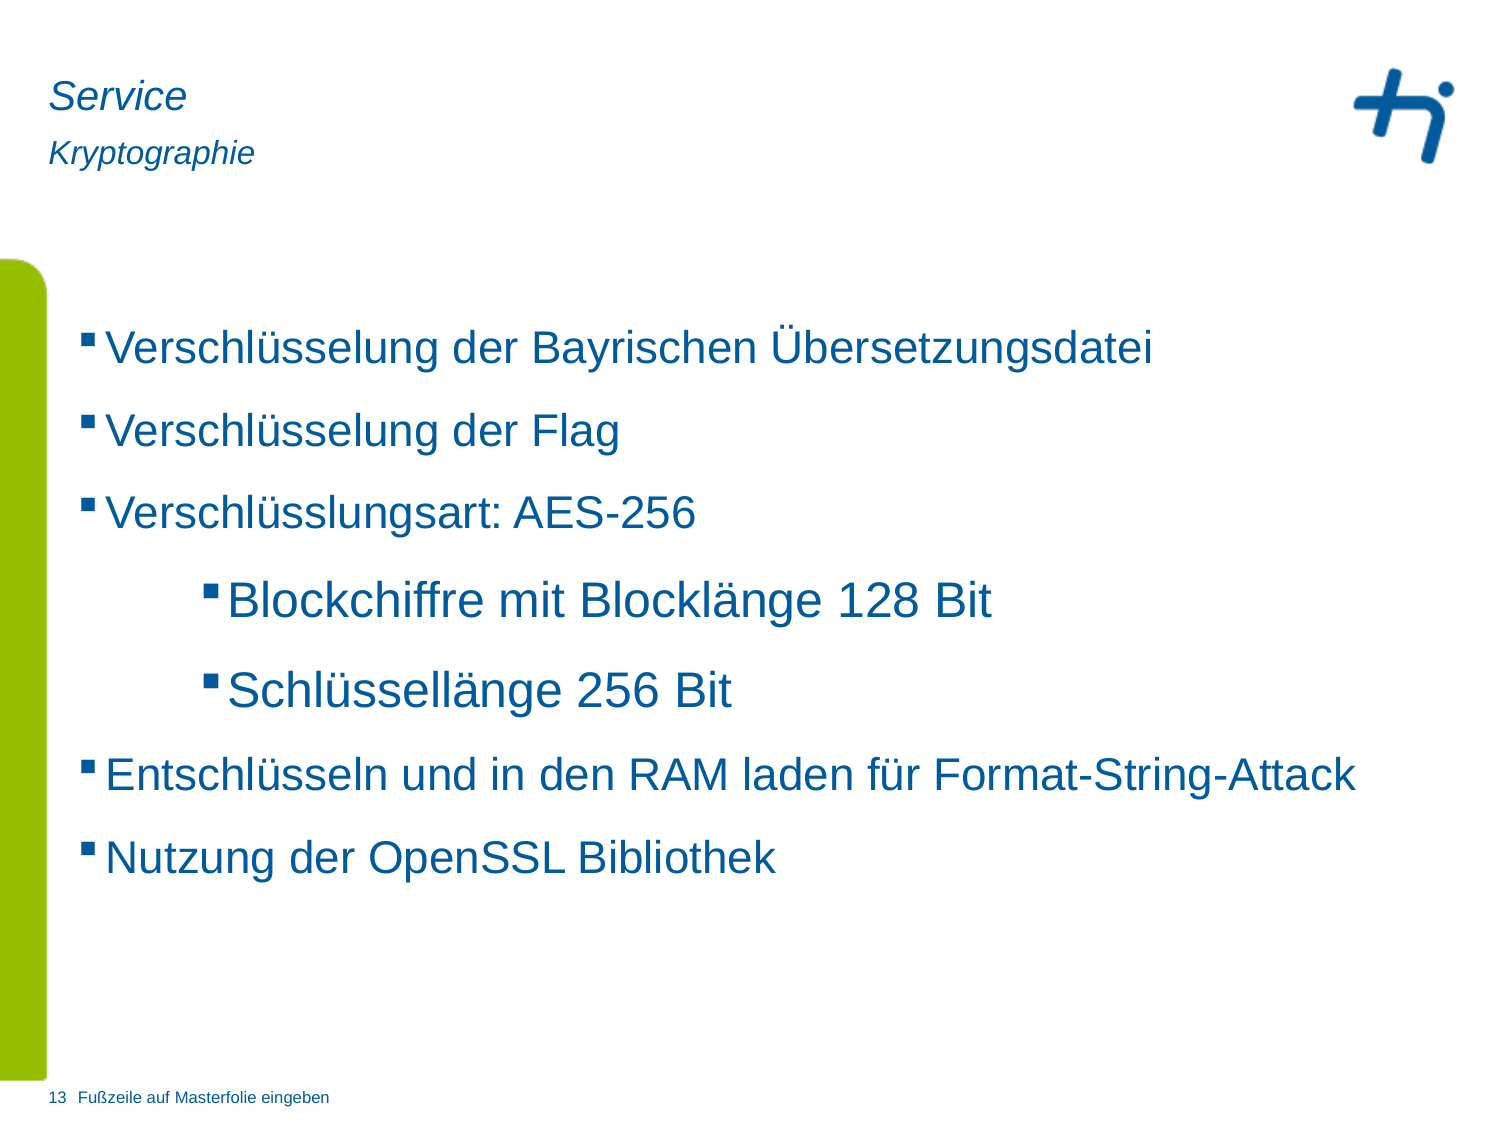

Service
# Kryptographie
Verschlüsselung der Bayrischen Übersetzungsdatei
Verschlüsselung der Flag
Verschlüsslungsart: AES-256
Blockchiffre mit Blocklänge 128 Bit
Schlüssellänge 256 Bit
Entschlüsseln und in den RAM laden für Format-String-Attack
Nutzung der OpenSSL Bibliothek

13